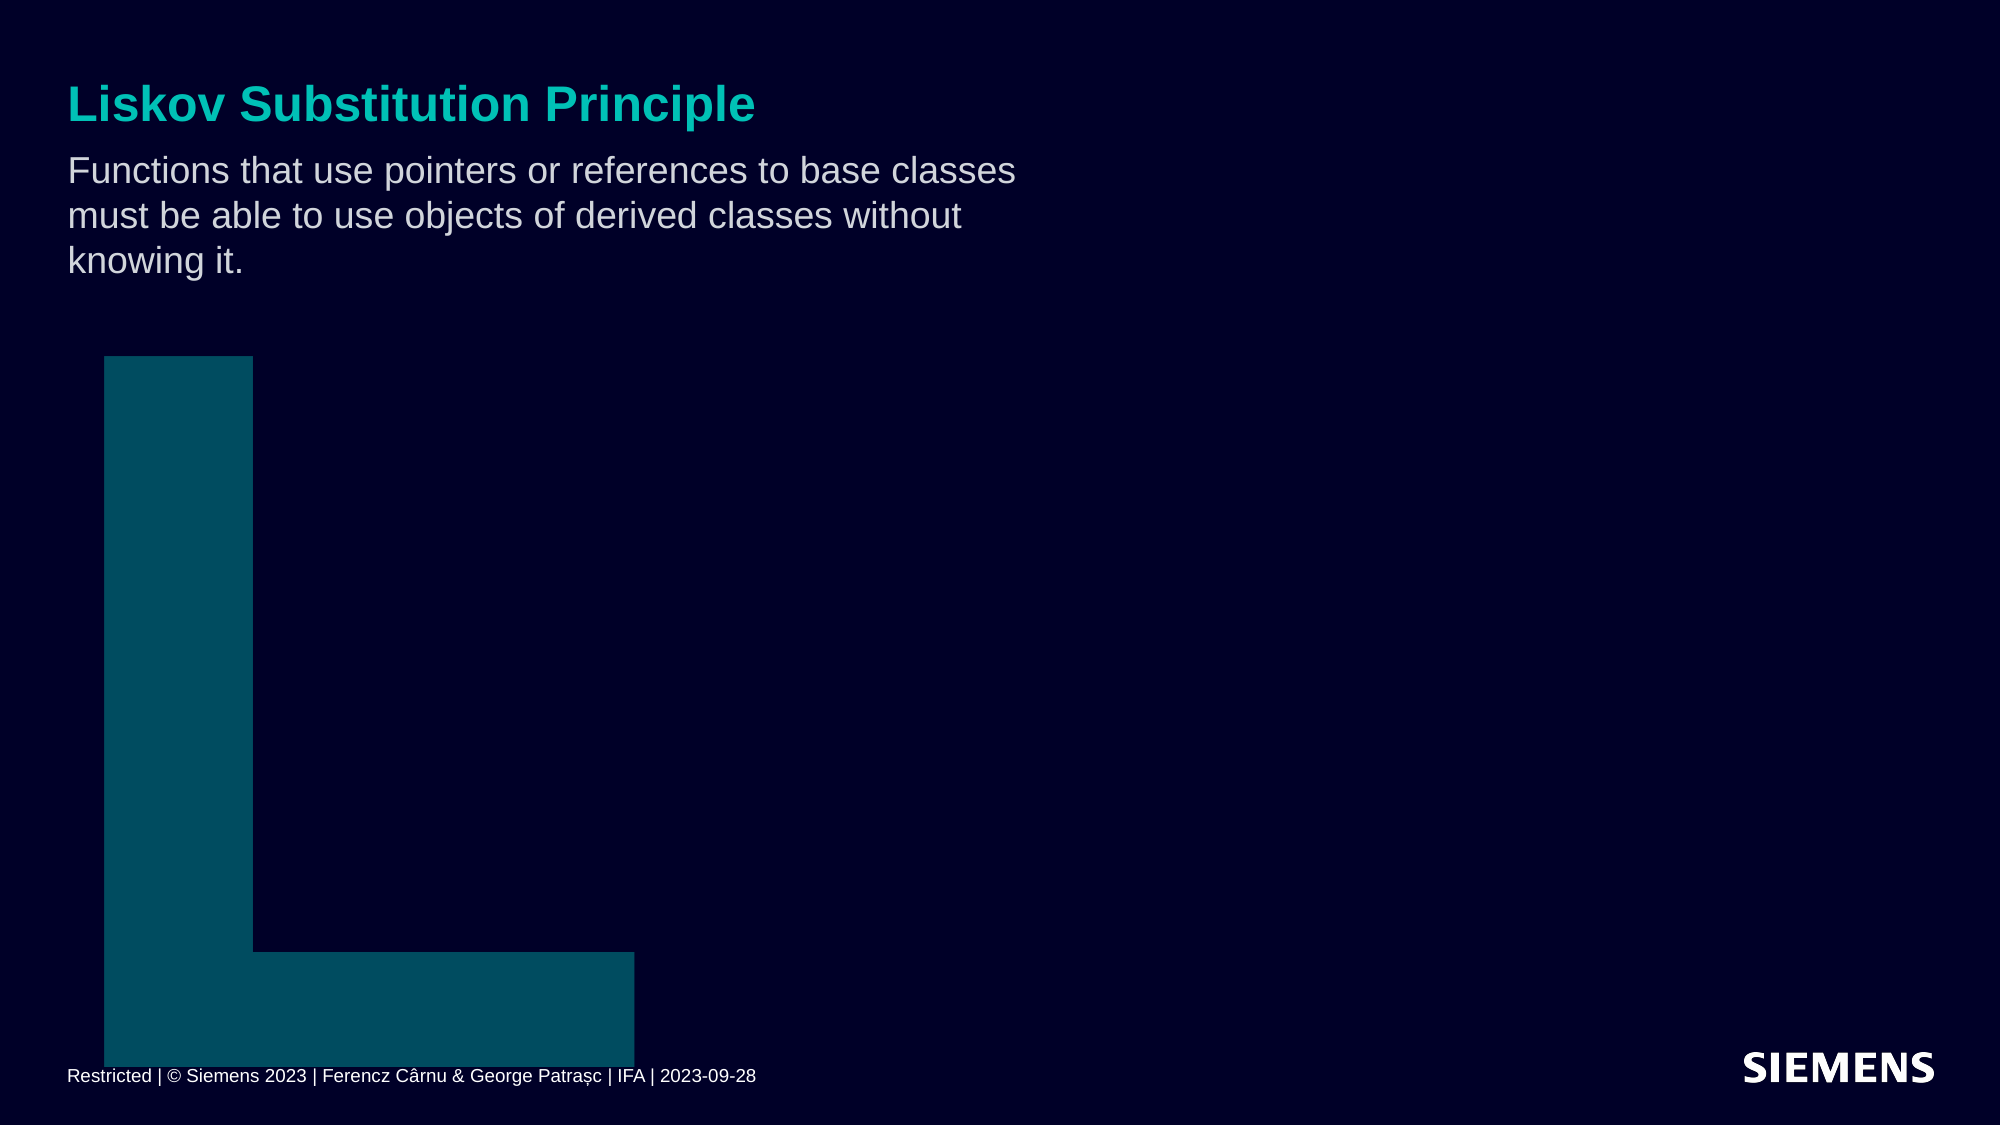

# Liskov Substitution Principle
Functions that use pointers or references to base classes must be able to use objects of derived classes without knowing it.
L
Restricted | © Siemens 2023 | Ferencz Cârnu & George Patrașc | IFA | 2023-09-28